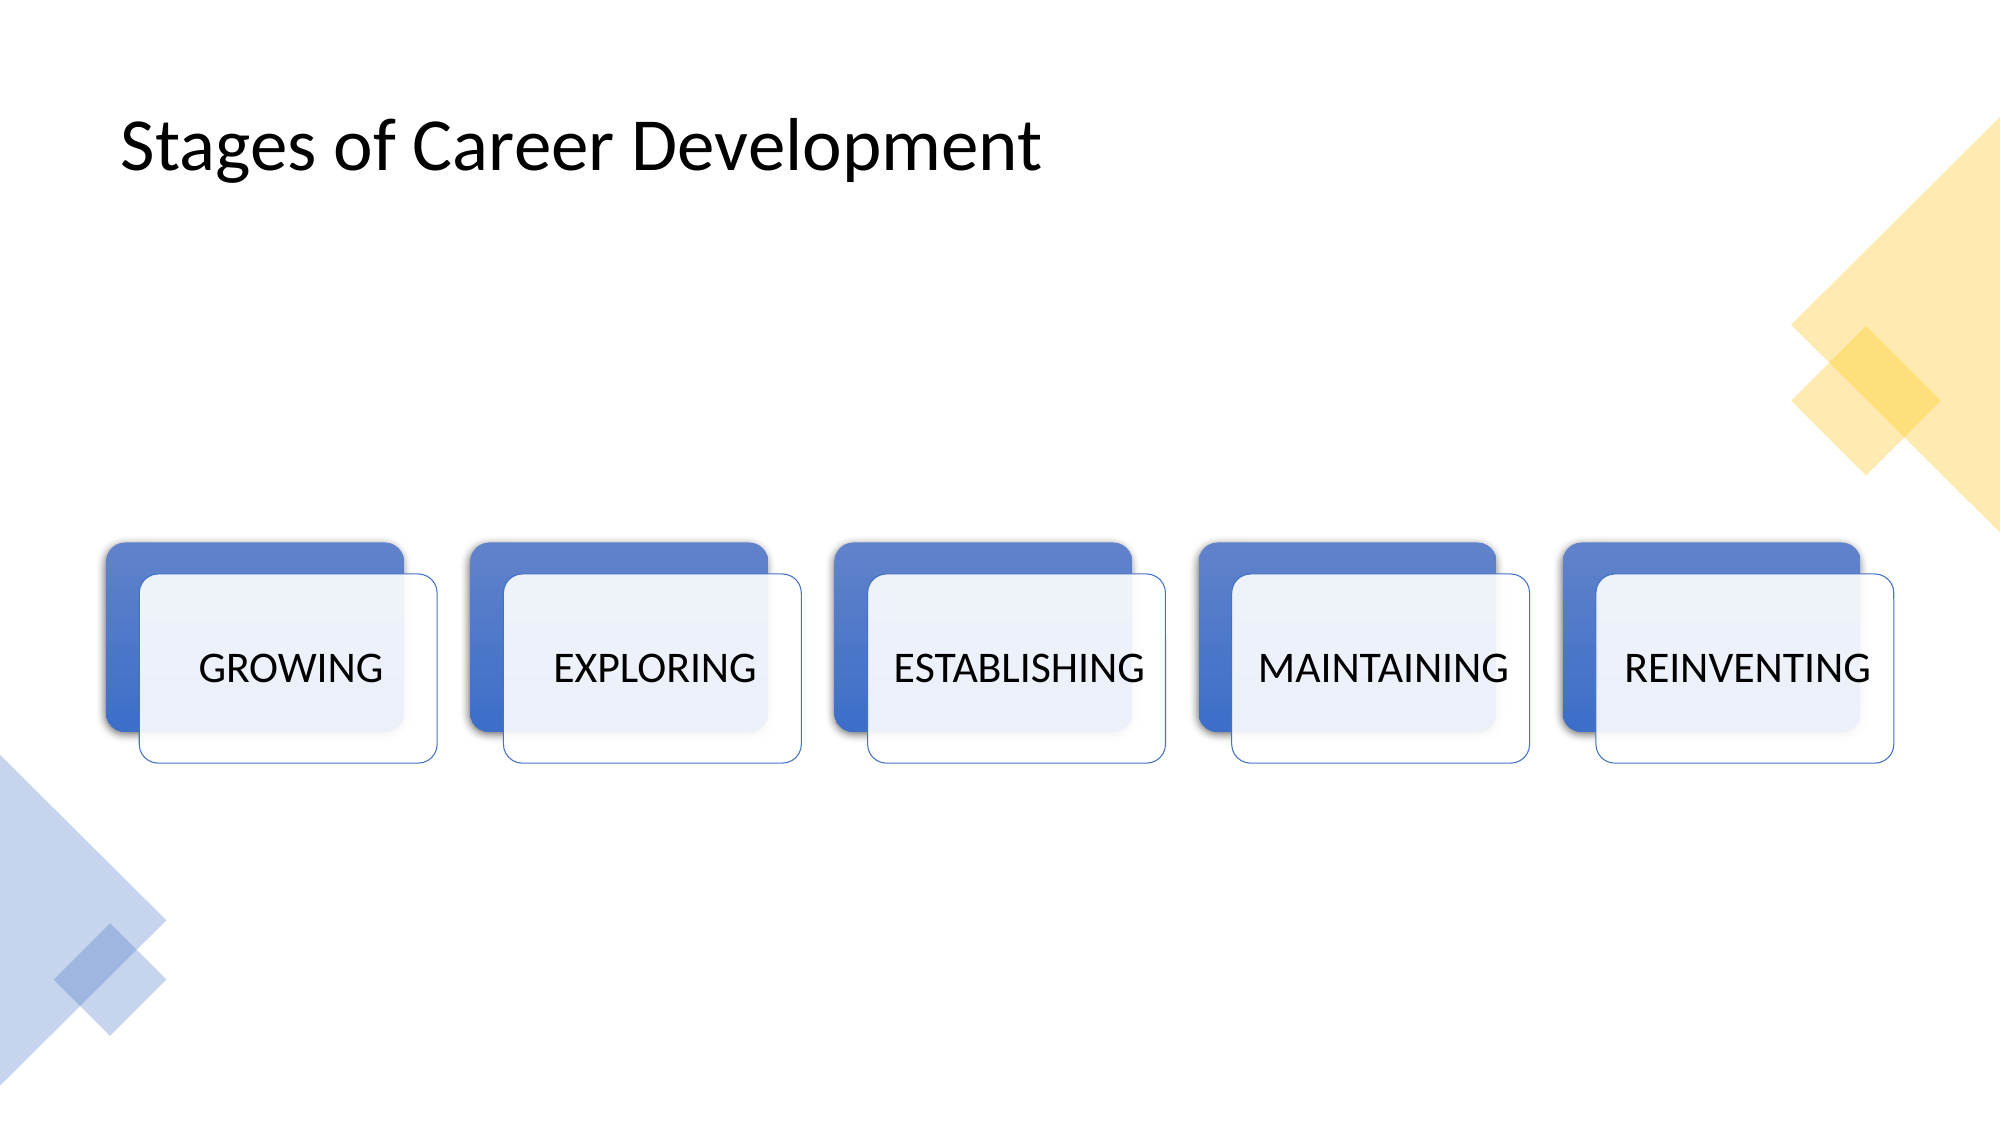

# Stages of Career Development

GROWING
EXPLORING
ESTABLISHING
MAINTAINING
REINVENTING